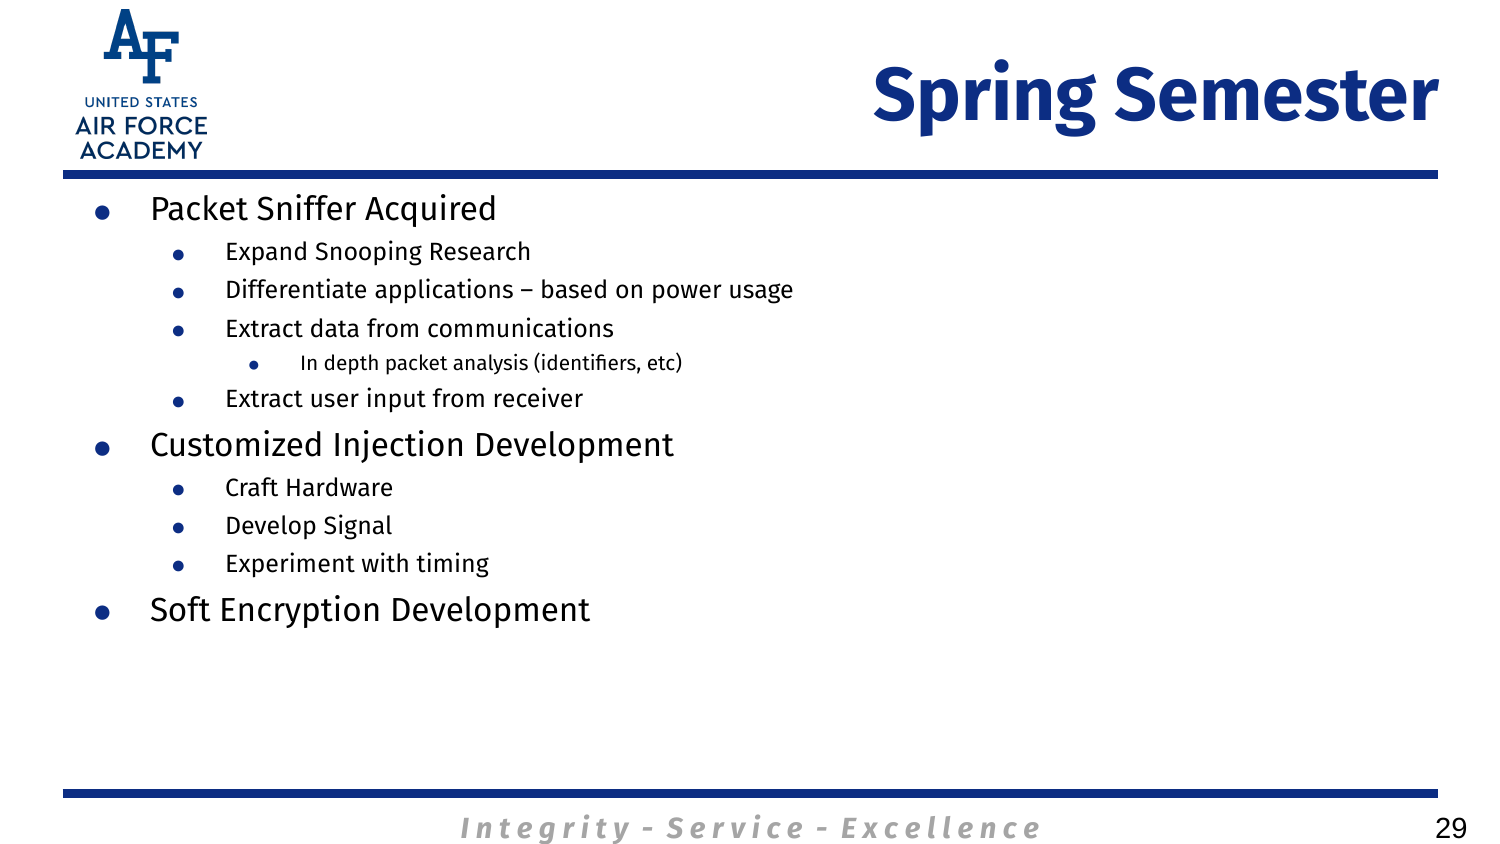

# Spring Semester
Packet Sniffer Acquired
Expand Snooping Research
Differentiate applications – based on power usage
Extract data from communications
In depth packet analysis (identifiers, etc)
Extract user input from receiver
Customized Injection Development
Craft Hardware
Develop Signal
Experiment with timing
Soft Encryption Development

29